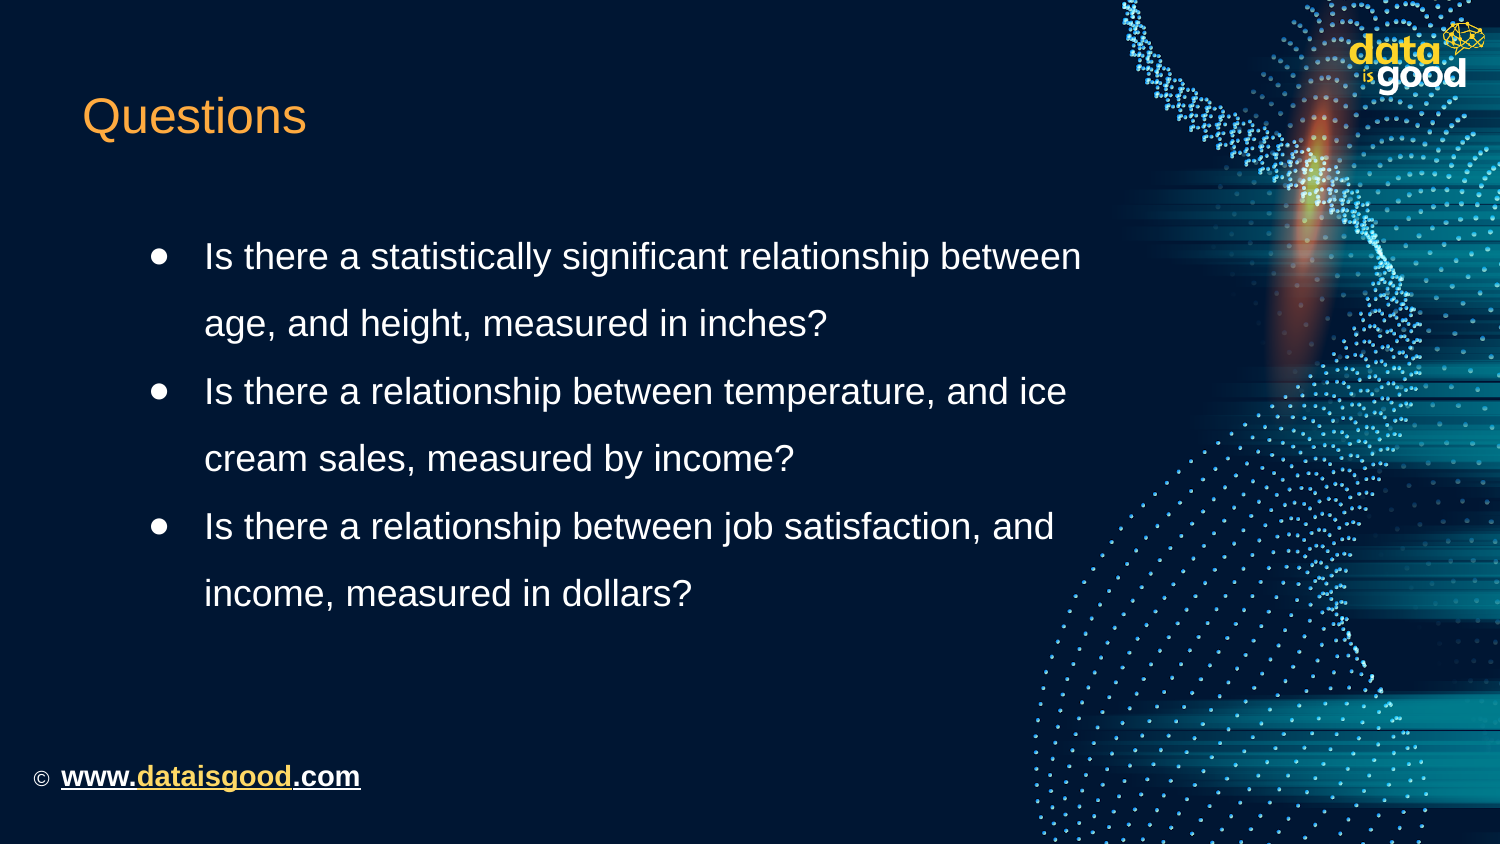

# Questions
Is there a statistically significant relationship between age, and height, measured in inches?
Is there a relationship between temperature, and ice cream sales, measured by income?
Is there a relationship between job satisfaction, and income, measured in dollars?